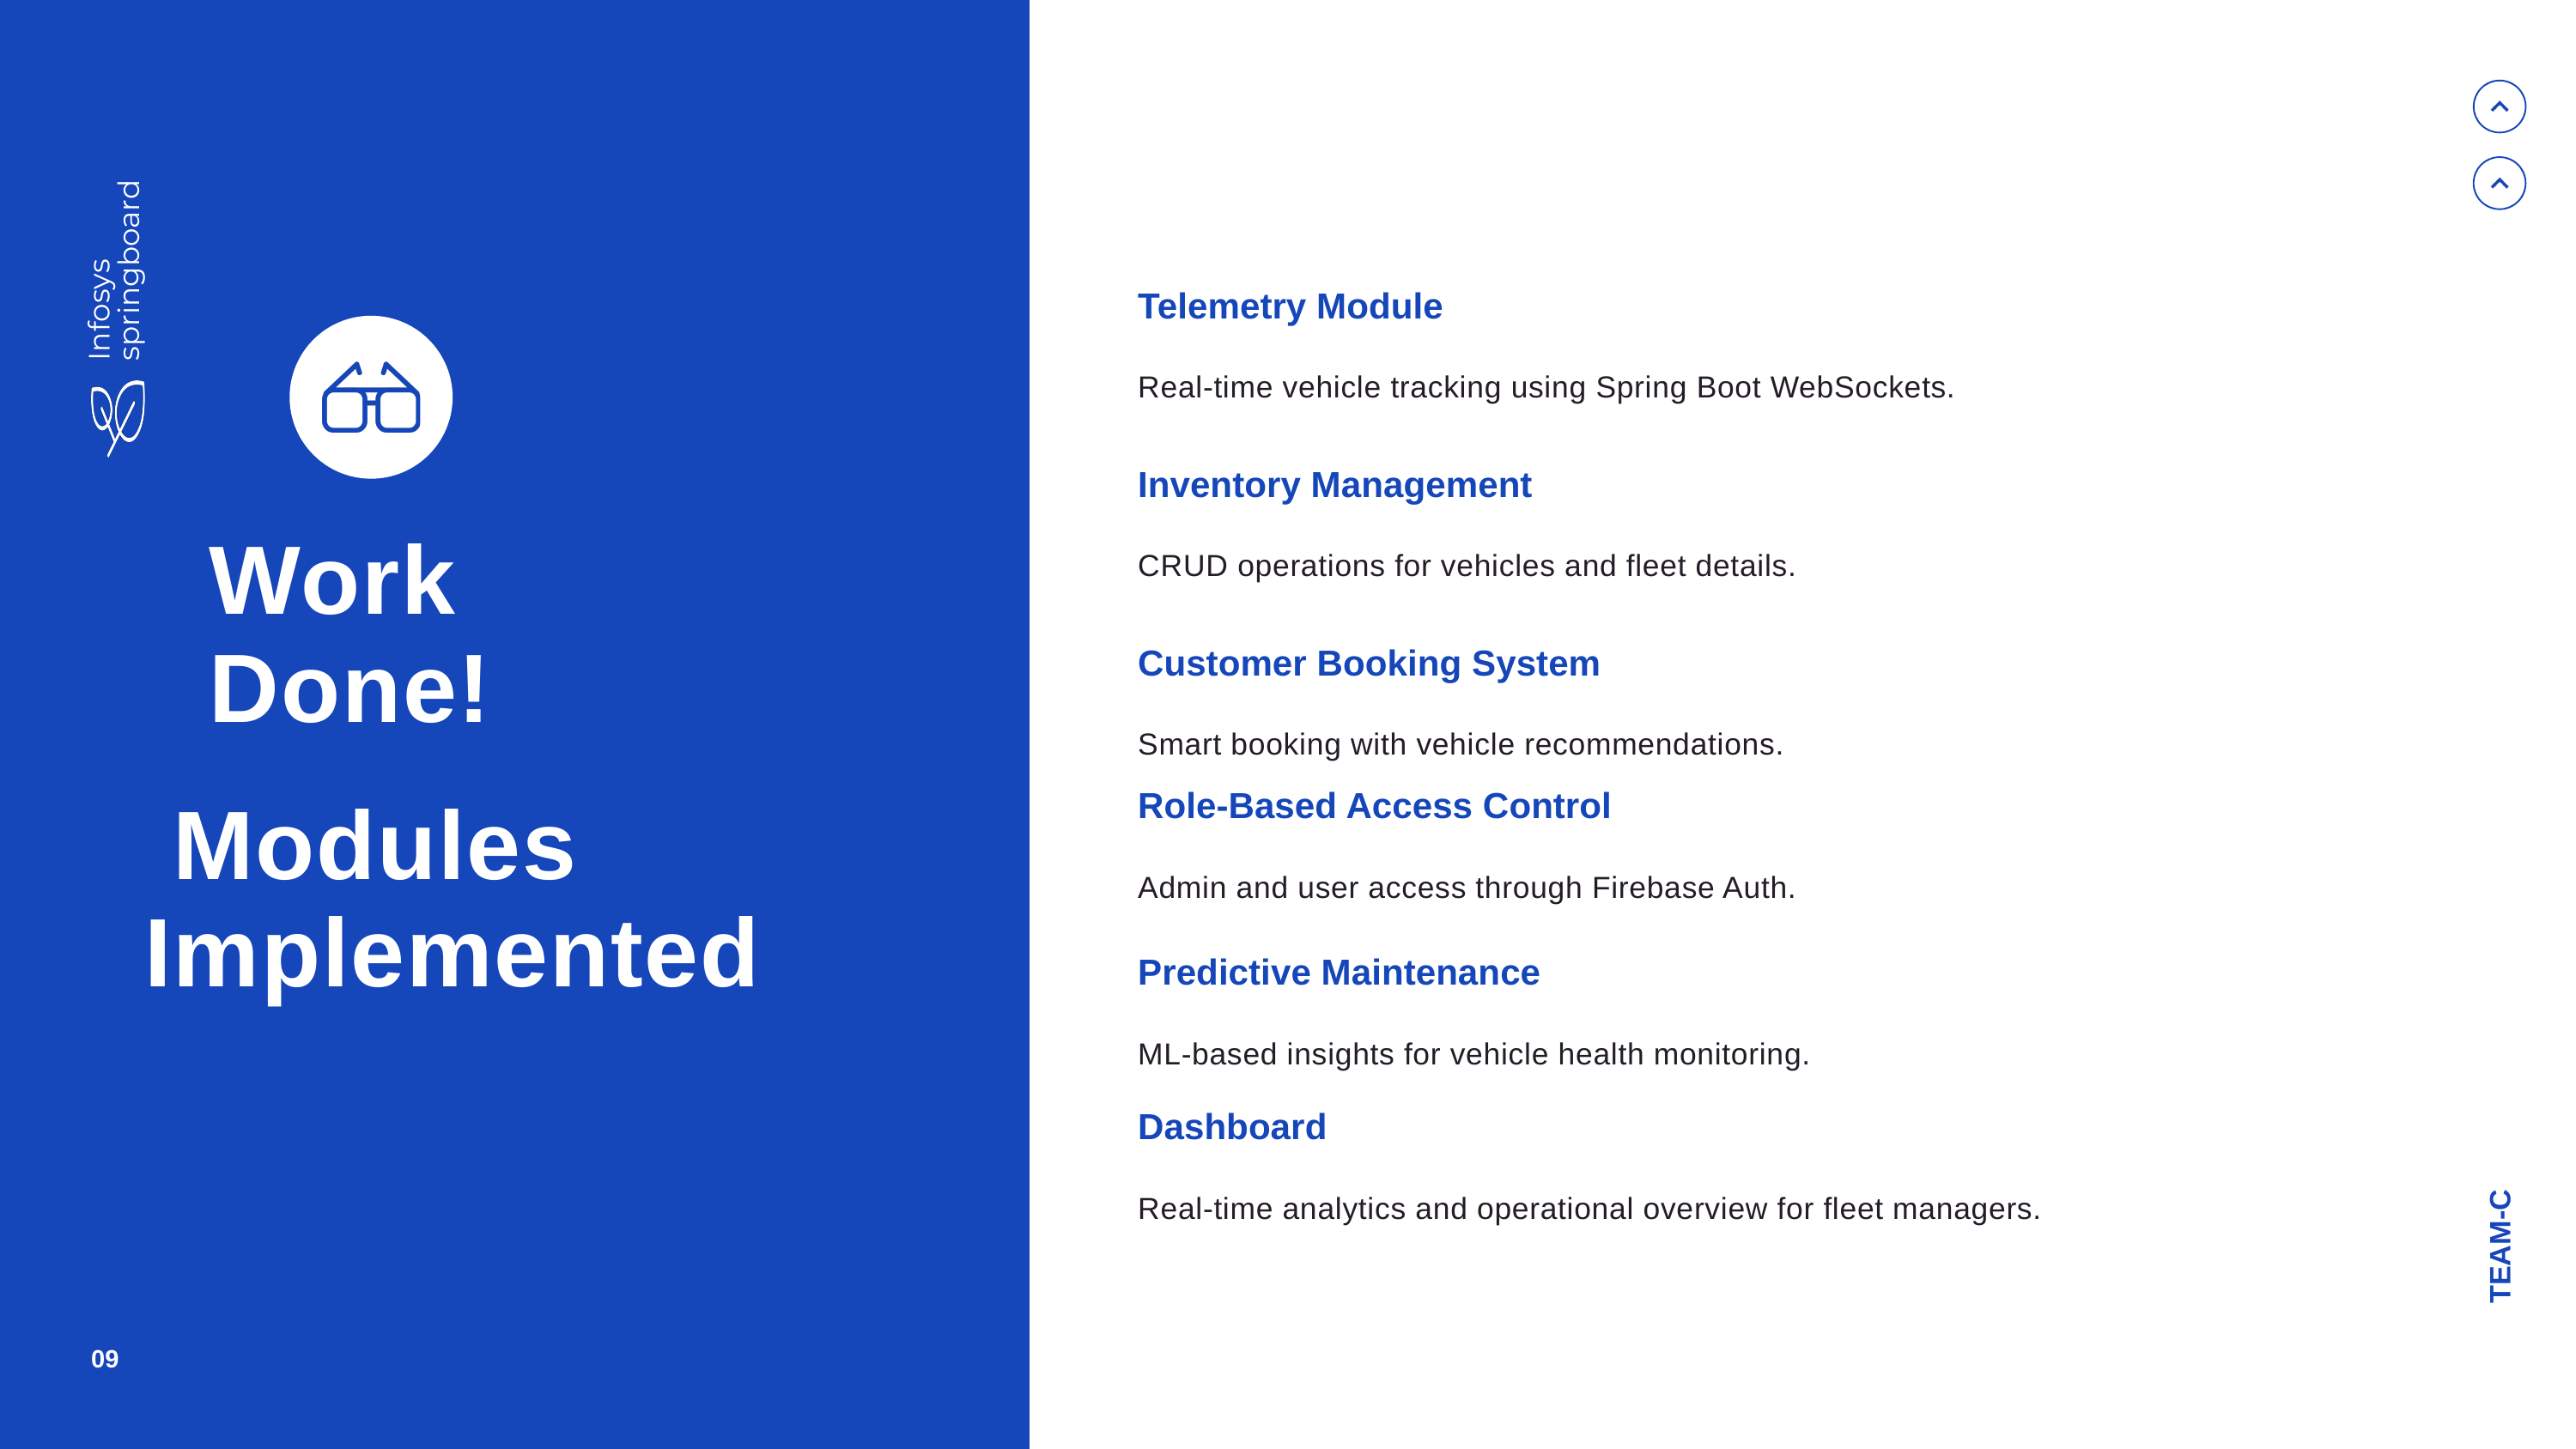

Infosys springboard
Telemetry Module
Real-time vehicle tracking using Spring Boot WebSockets.

Inventory Management
CRUD operations for vehicles and fleet details.
Work Done!
Customer Booking System
Smart booking with vehicle recommendations.
Role-Based Access Control
Admin and user access through Firebase Auth.
 Modules Implemented
Predictive Maintenance
ML-based insights for vehicle health monitoring.
Dashboard
Real-time analytics and operational overview for fleet managers.
TEAM-C
09